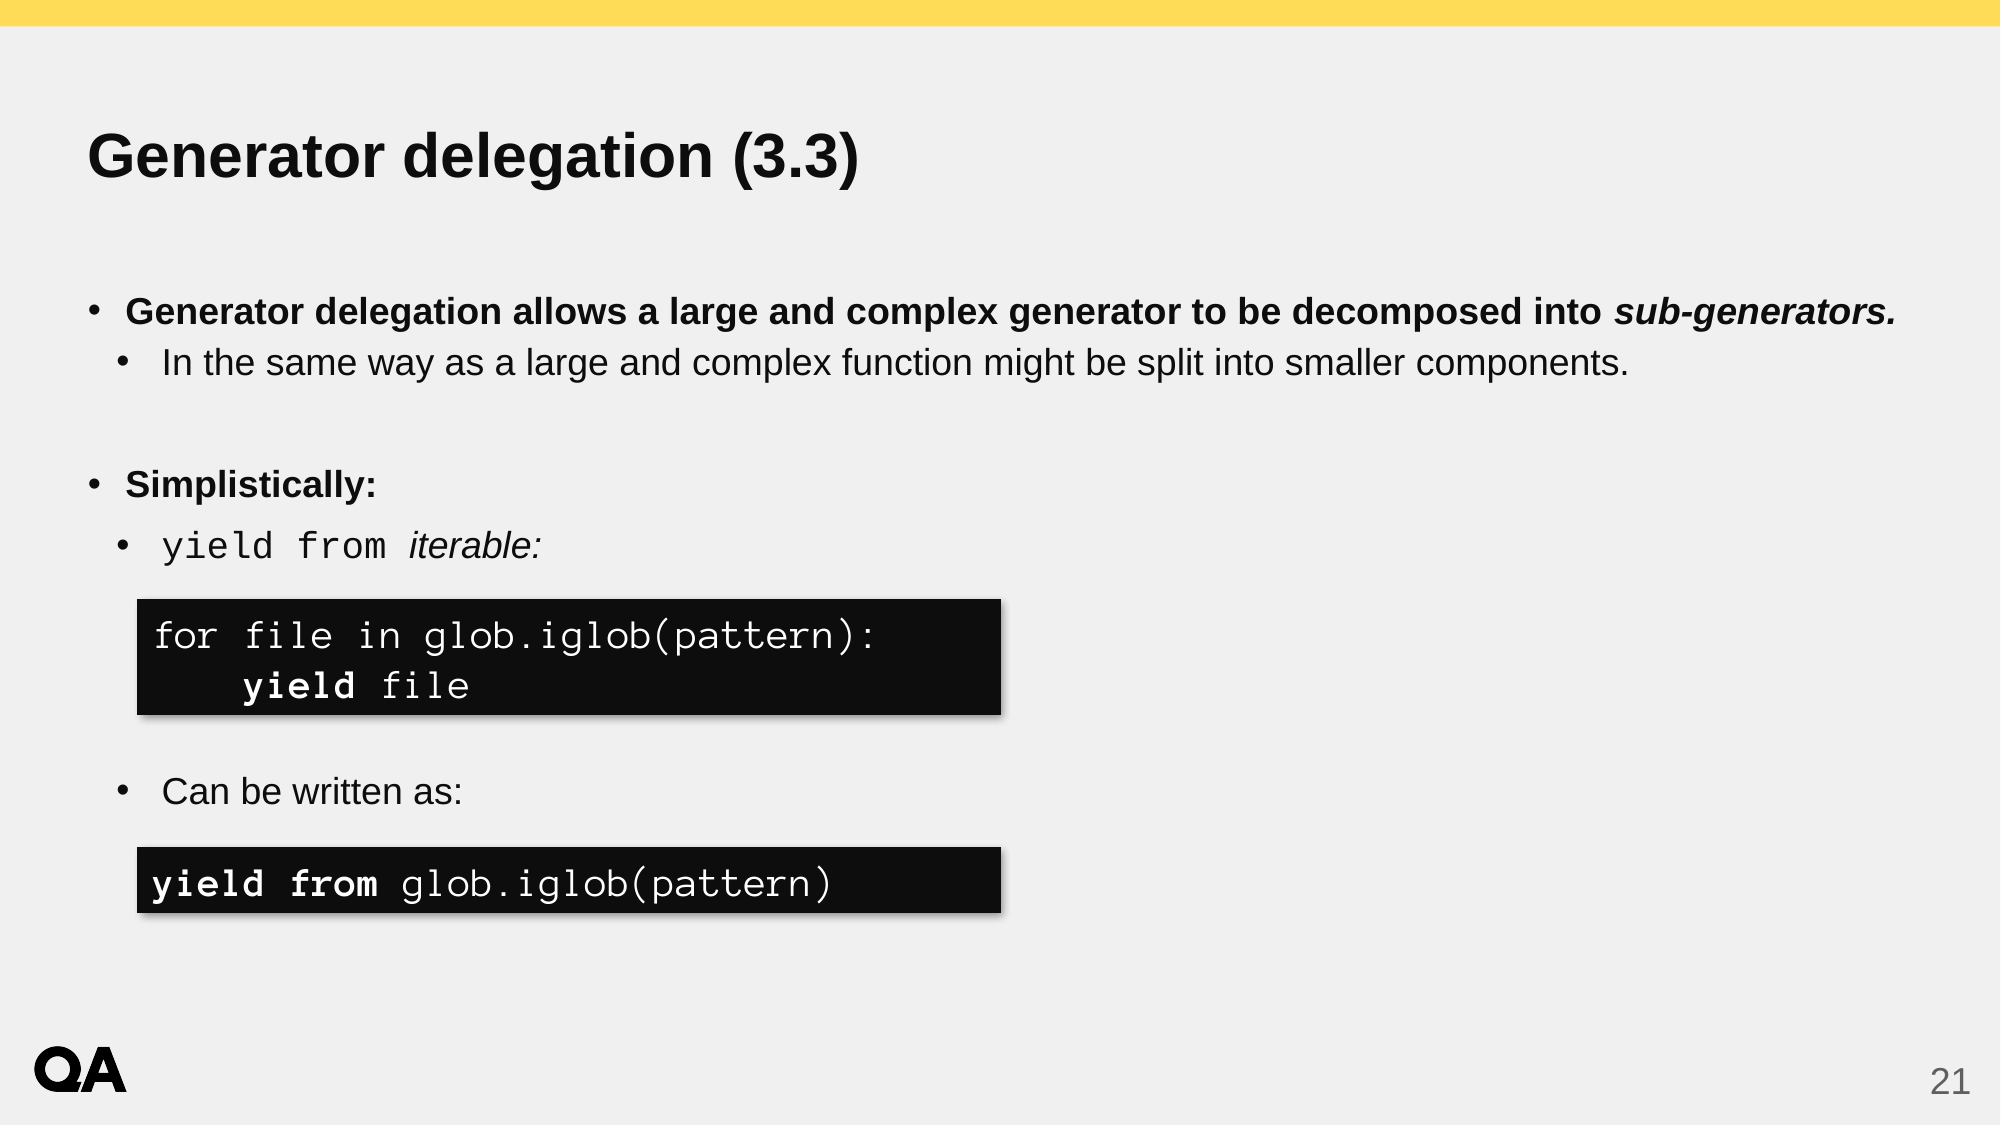

# Generator delegation (3.3)
Generator delegation allows a large and complex generator to be decomposed into sub-generators.
In the same way as a large and complex function might be split into smaller components.

Simplistically:
yield from iterable:

Can be written as:
for file in glob.iglob(pattern):
    yield file
yield from glob.iglob(pattern)
21